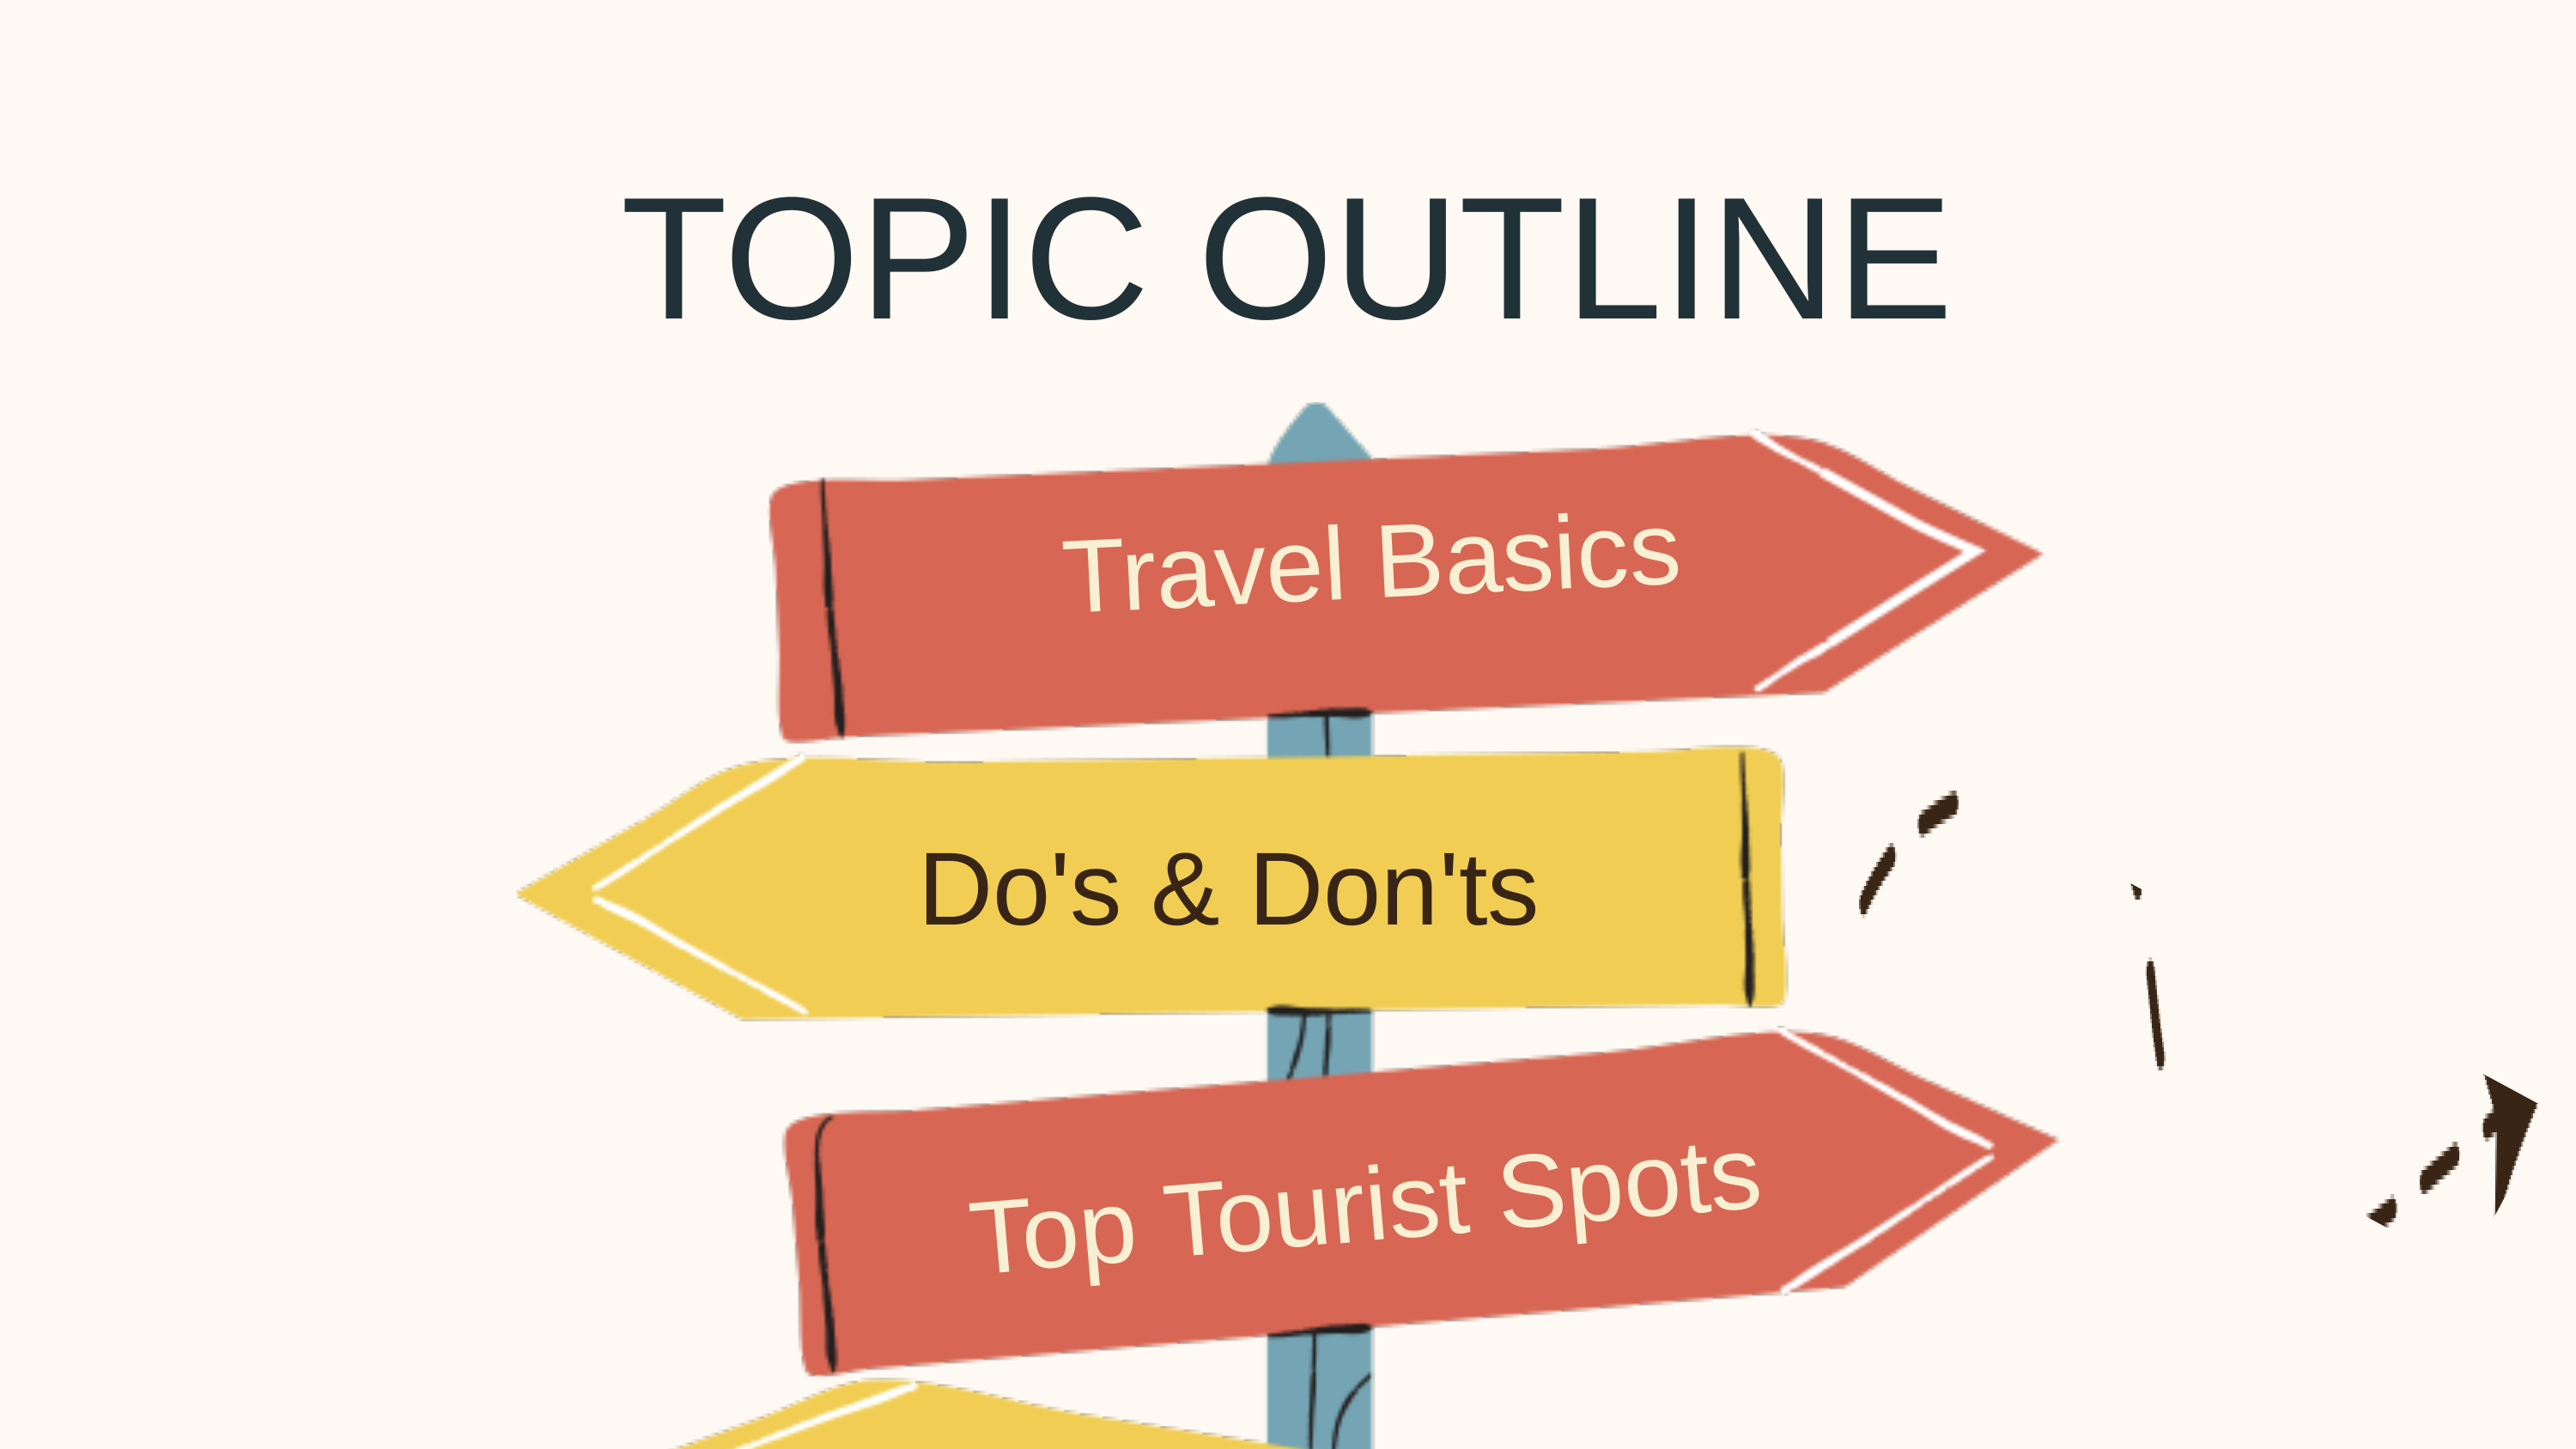

TOPIC OUTLINE

Travel Basics
Do's & Don'ts

Top Tourist Spots